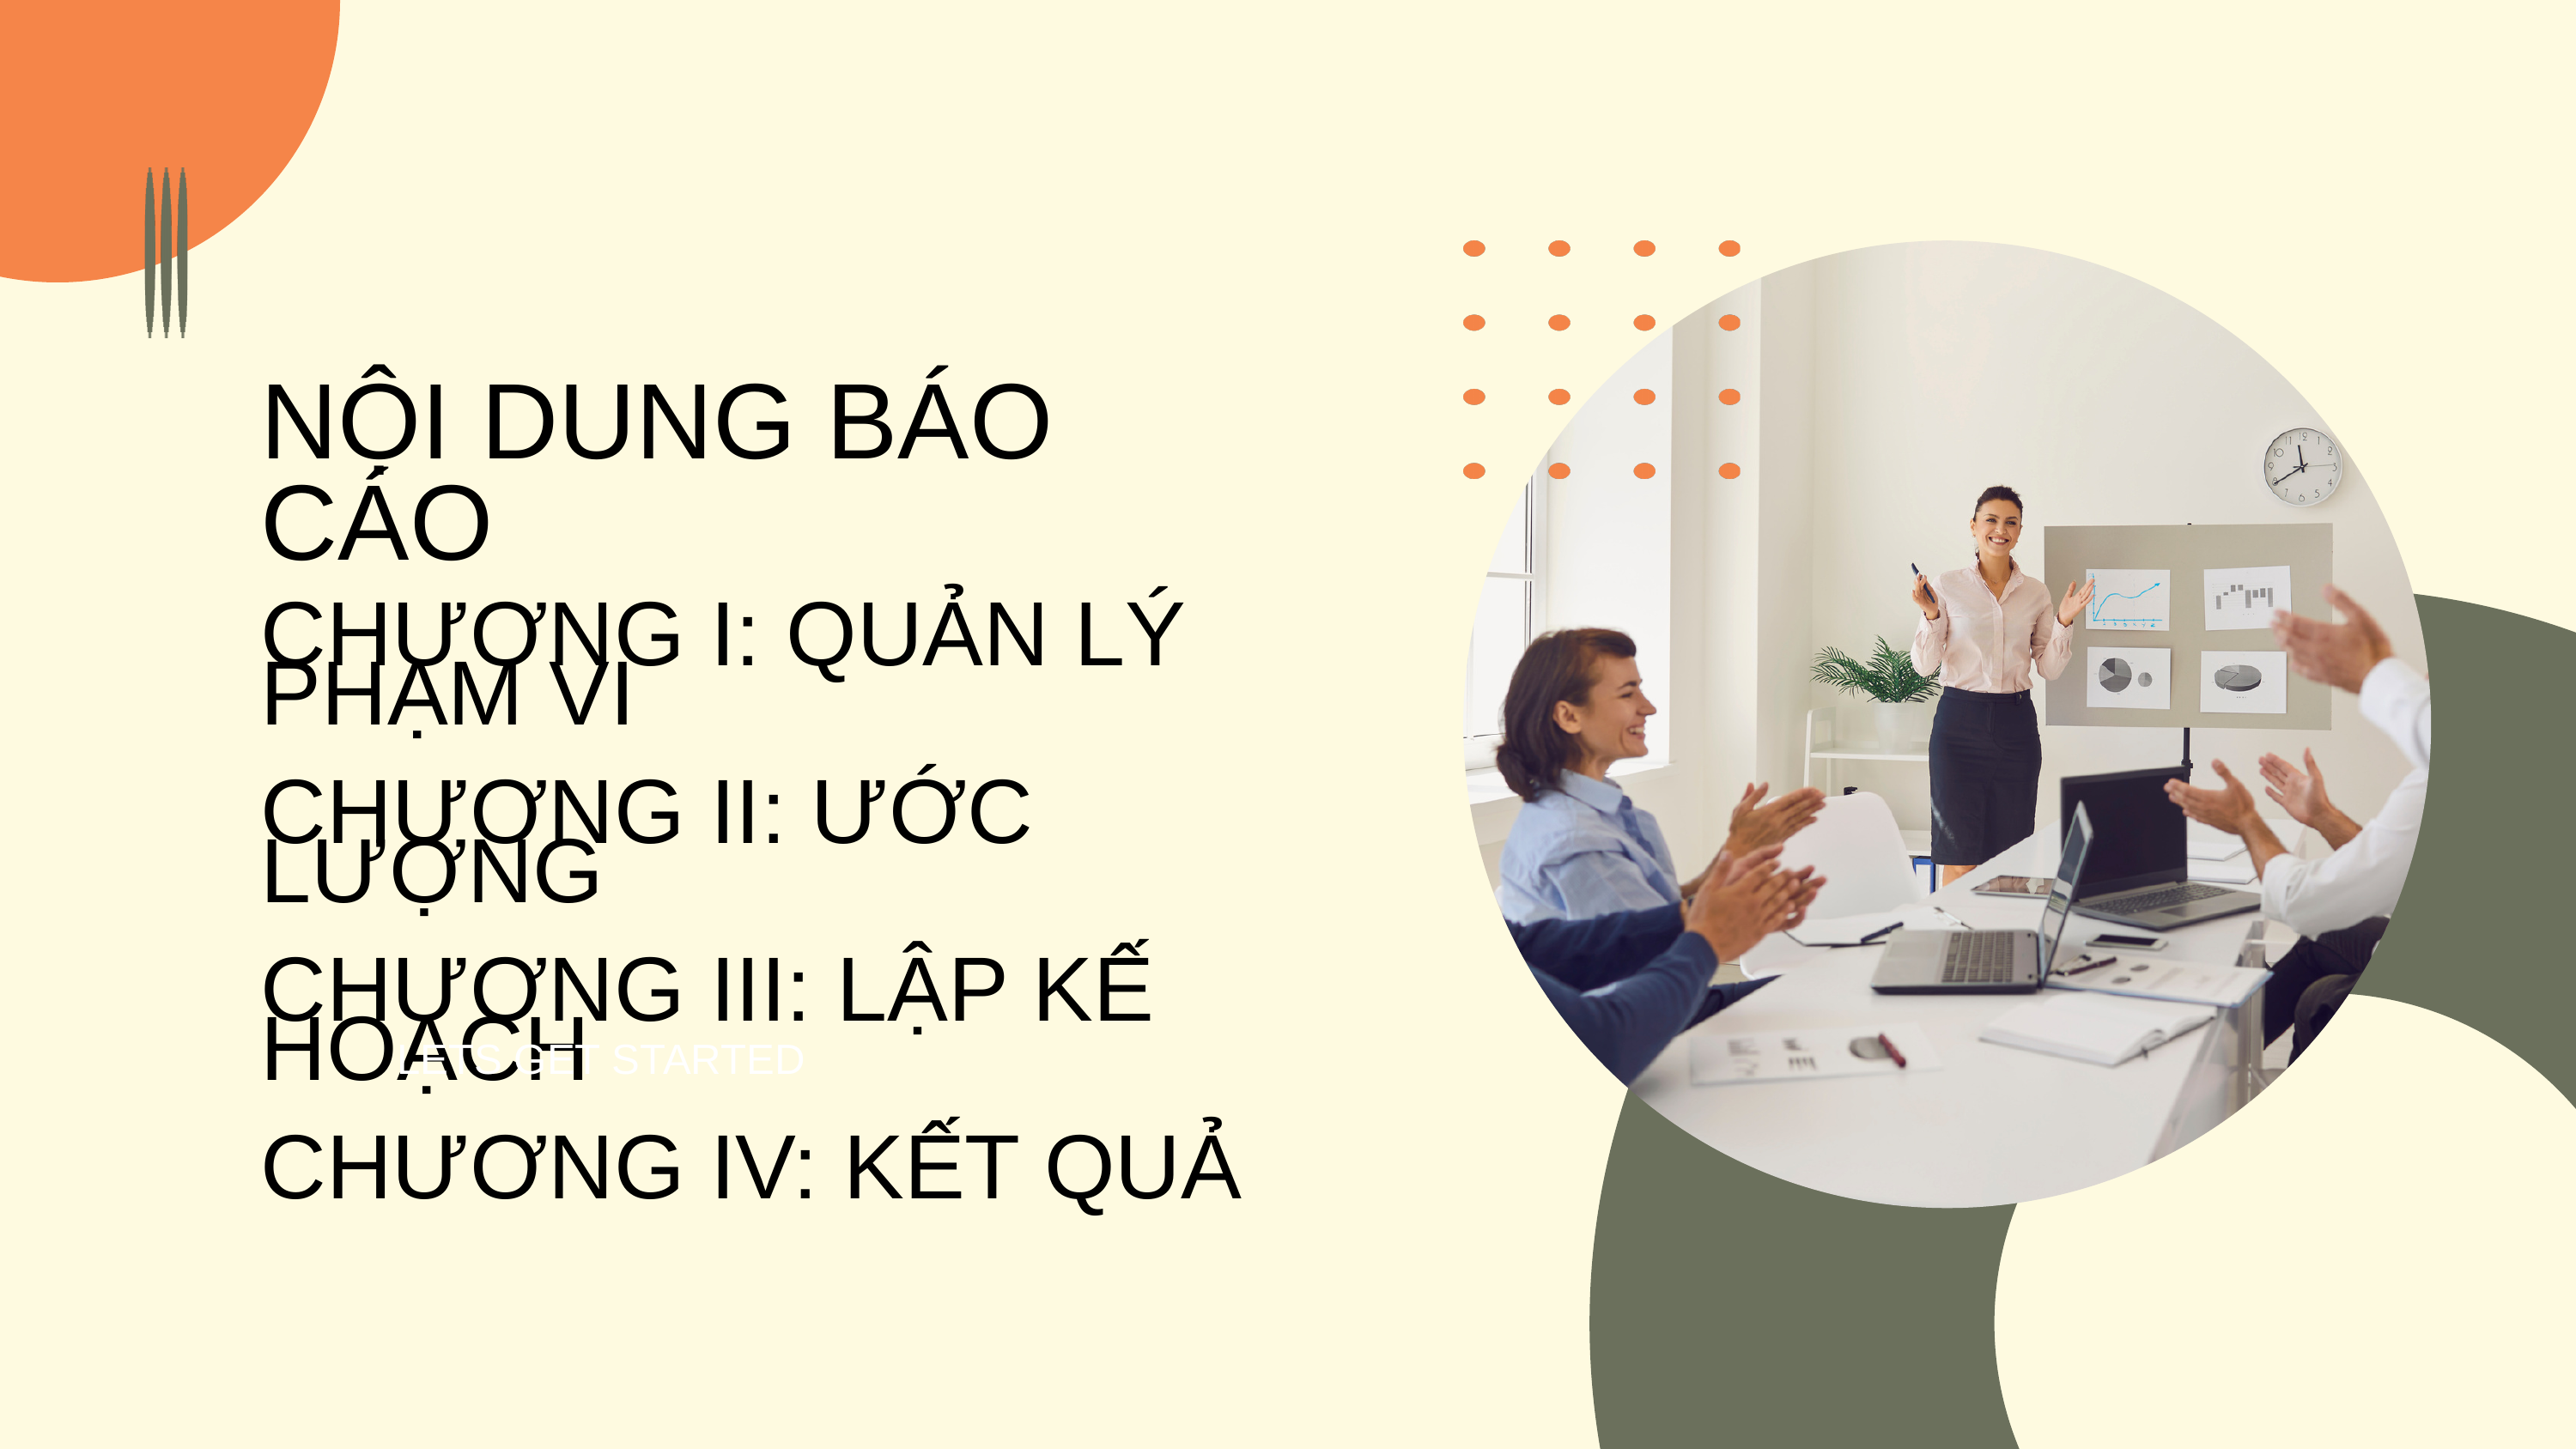

NỘI DUNG BÁO CÁO

CHƯƠNG I: QUẢN LÝ PHẠM VI

CHƯƠNG II: ƯỚC LƯỢNG

CHƯƠNG III: LẬP KẾ HOẠCH

CHƯƠNG IV: KẾT QUẢ

LETS GET STARTED